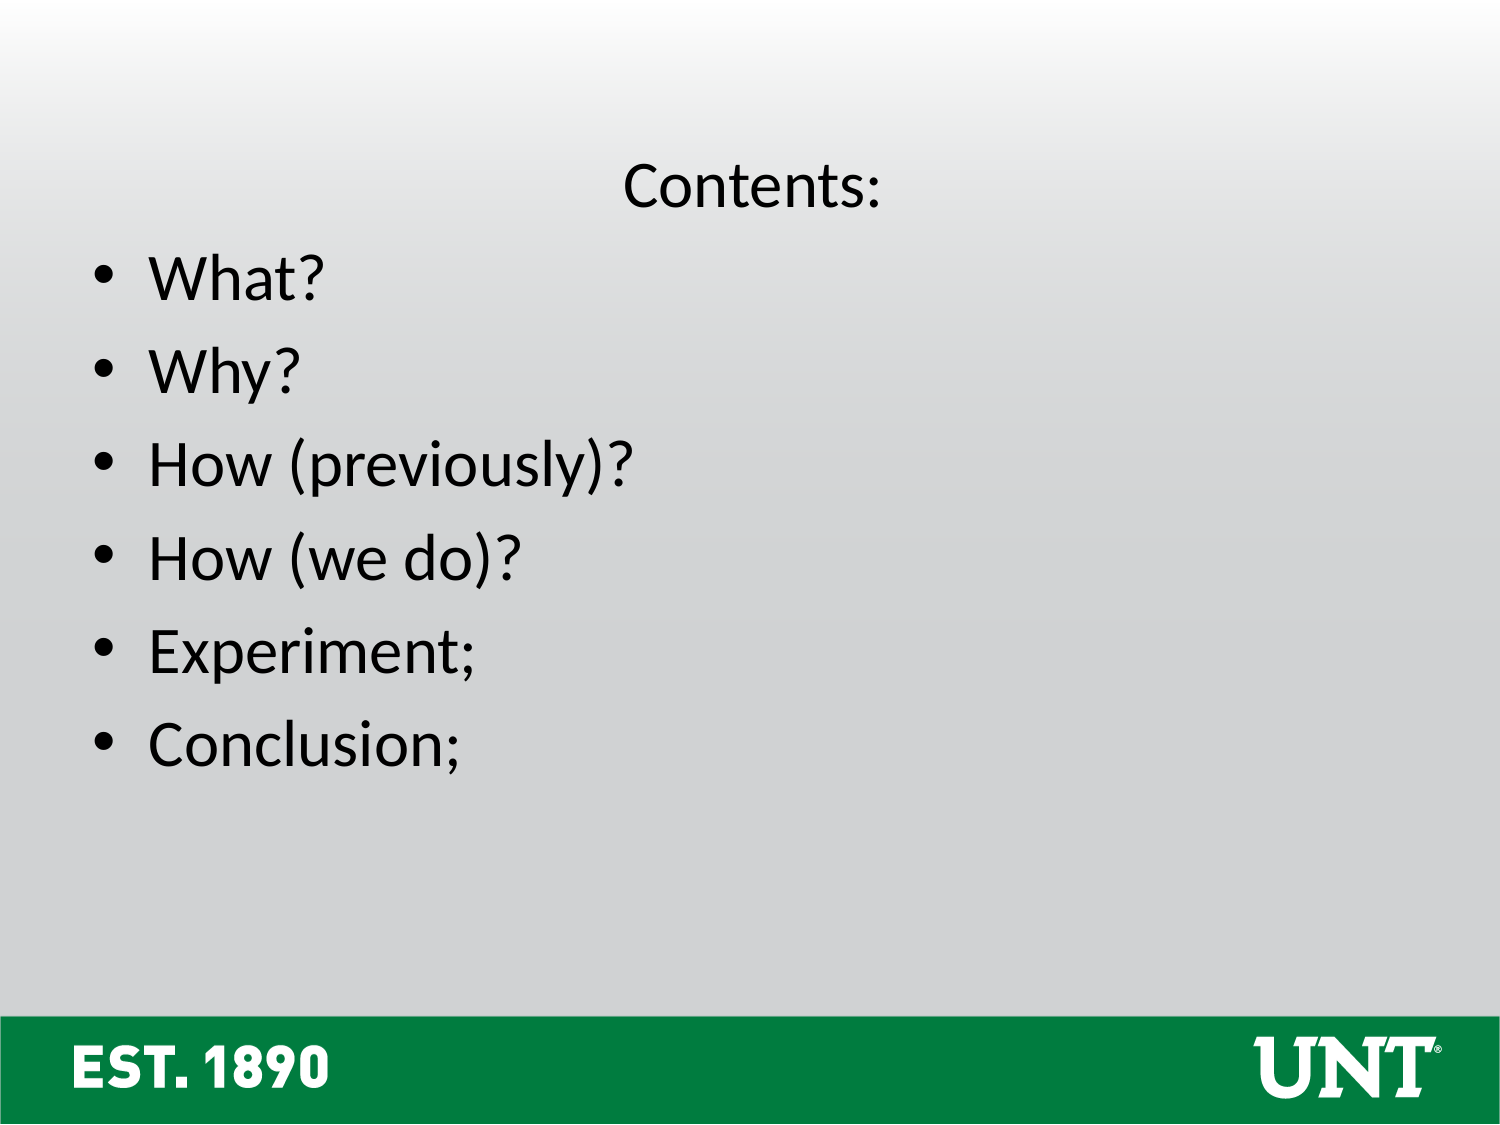

Contents:
What?
Why?
How (previously)?
How (we do)?
Experiment;
Conclusion;